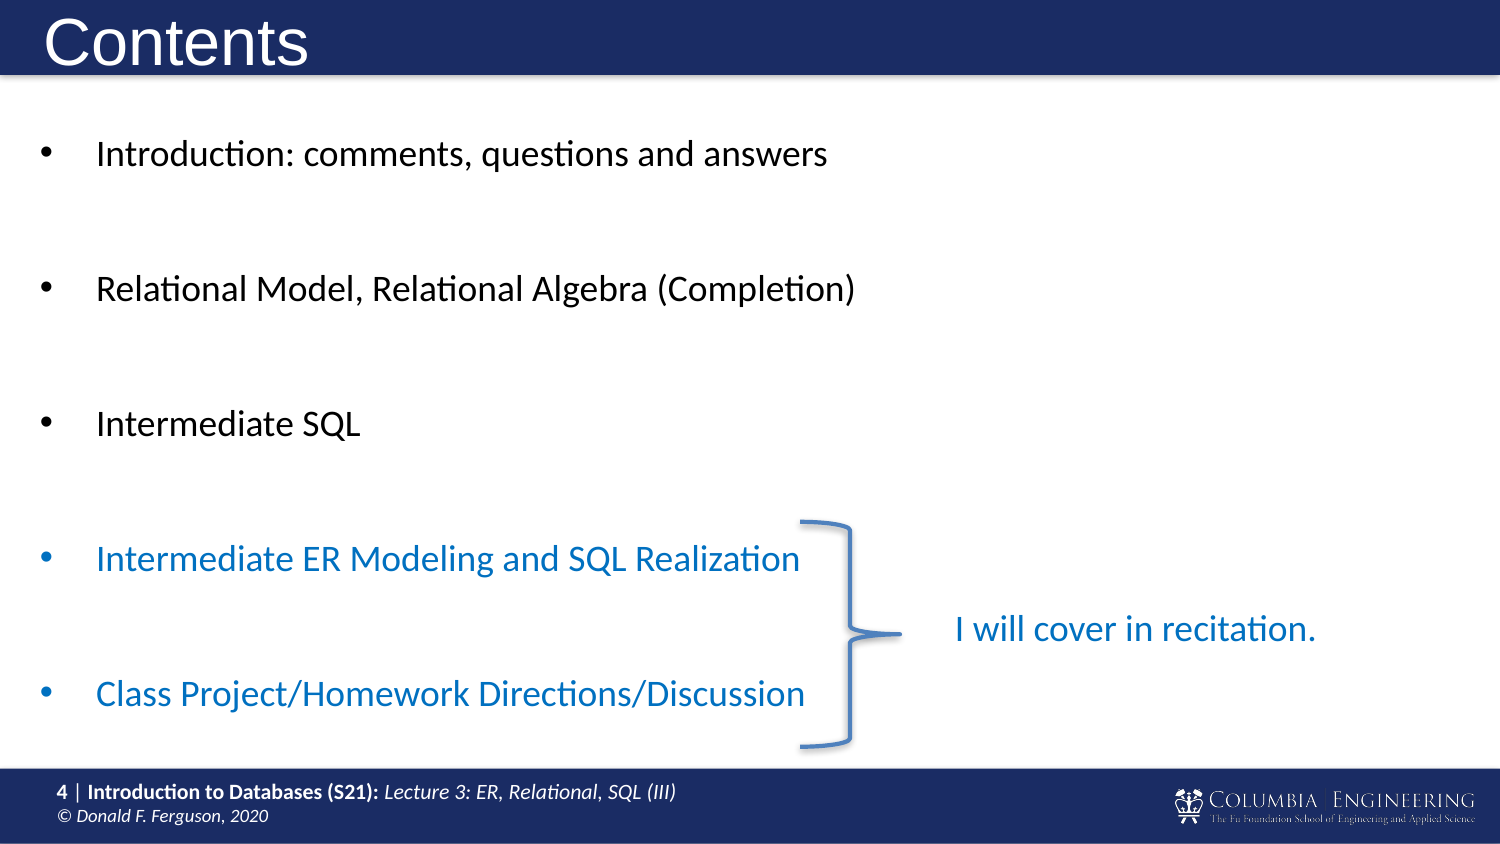

# Contents
Introduction: comments, questions and answers

Relational Model, Relational Algebra (Completion)

Intermediate SQL

Intermediate ER Modeling and SQL Realization

Class Project/Homework Directions/Discussion

I will cover in recitation.